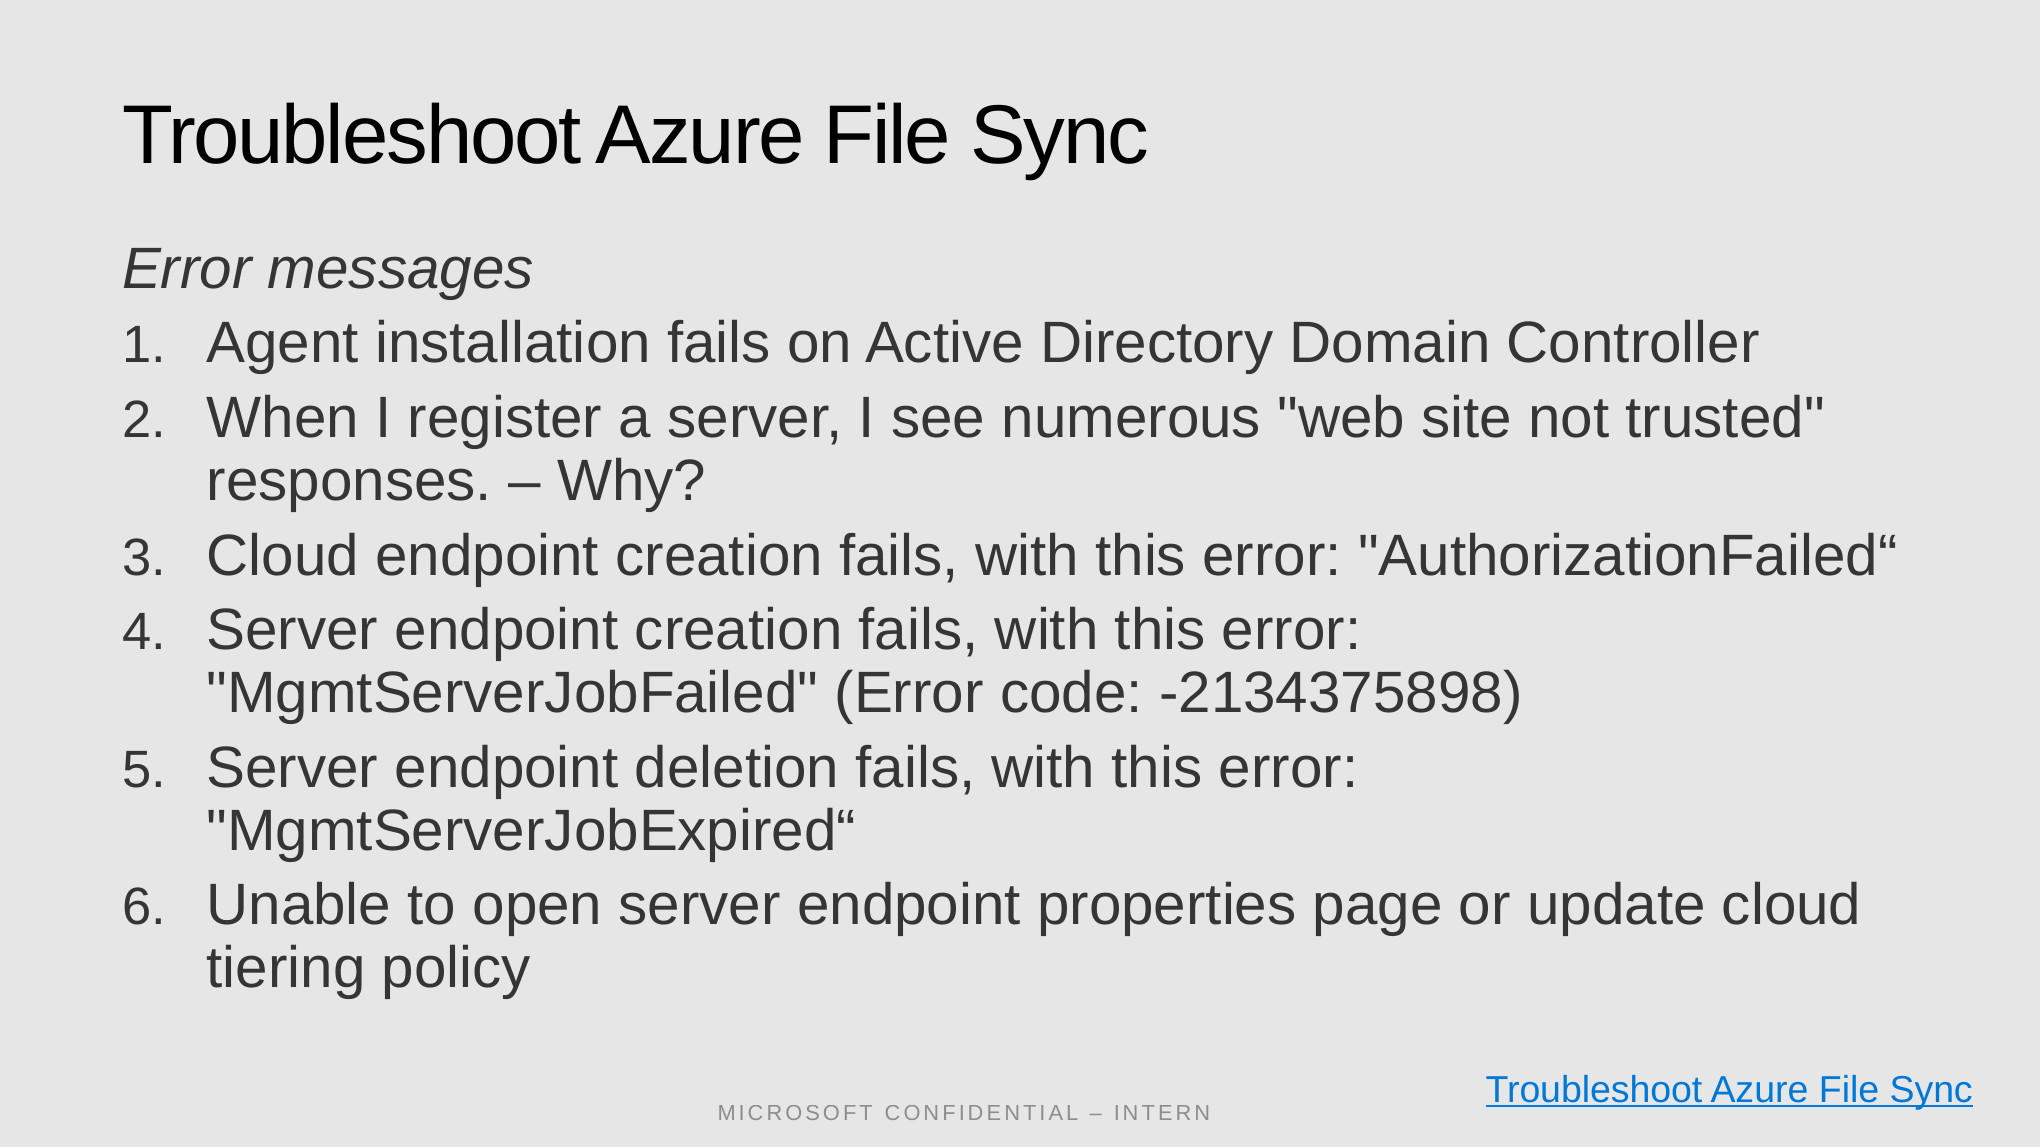

# Troubleshoot Azure File Sync
Error messages
Agent installation fails on Active Directory Domain Controller
When I register a server, I see numerous "web site not trusted" responses. – Why?
Cloud endpoint creation fails, with this error: "AuthorizationFailed“
Server endpoint creation fails, with this error: "MgmtServerJobFailed" (Error code: -2134375898)
Server endpoint deletion fails, with this error: "MgmtServerJobExpired“
Unable to open server endpoint properties page or update cloud tiering policy
Troubleshoot Azure File Sync